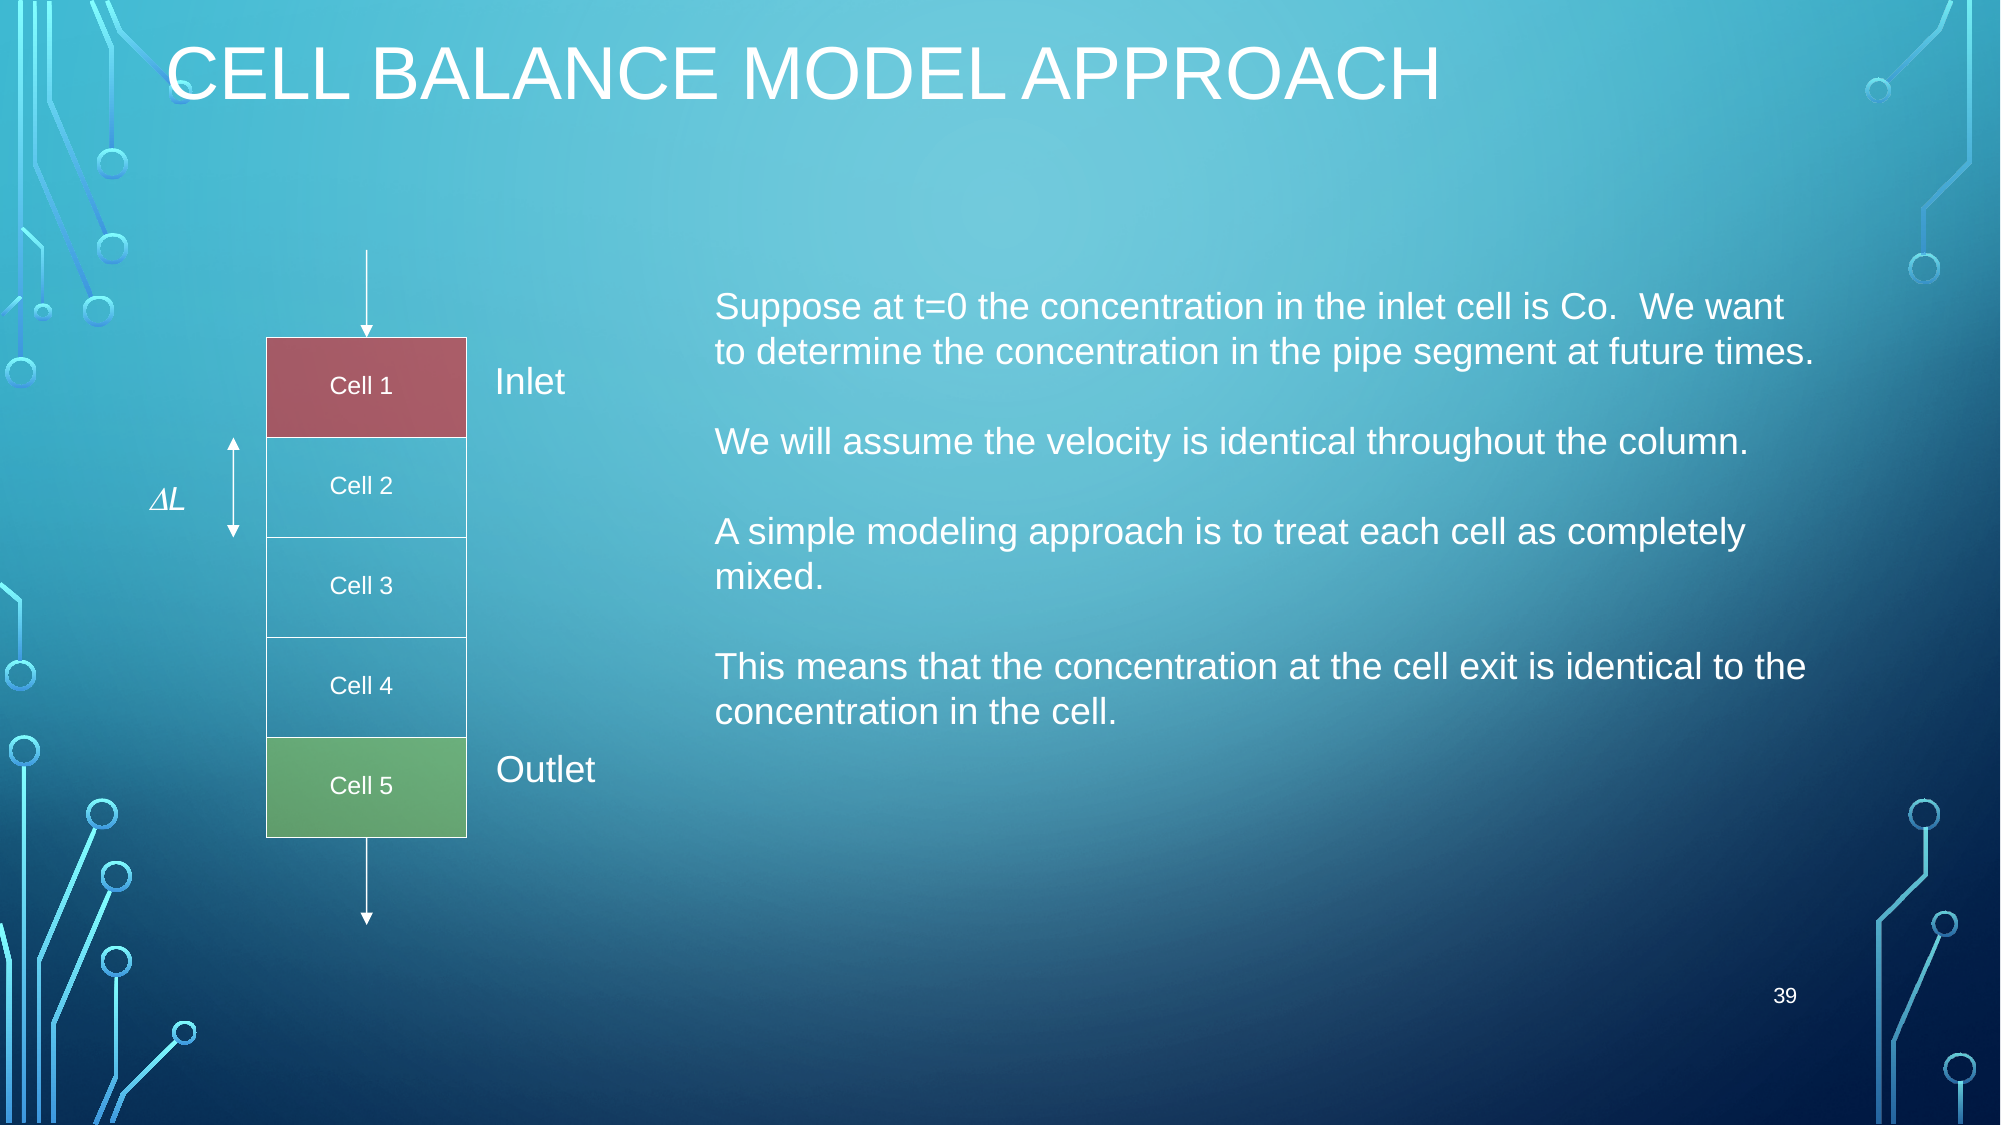

# Cell Balance Model Approach

Suppose at t=0 the concentration in the inlet cell is Co.  We want to determine the concentration in the pipe segment at future times.

We will assume the velocity is identical throughout the column.

A simple modeling approach is to treat each cell as completely mixed.

This means that the concentration at the cell exit is identical to the concentration in the cell.

Inlet
Cell 1

Cell 2
ΔL

Cell 3

Cell 4

Outlet
Cell 5

39